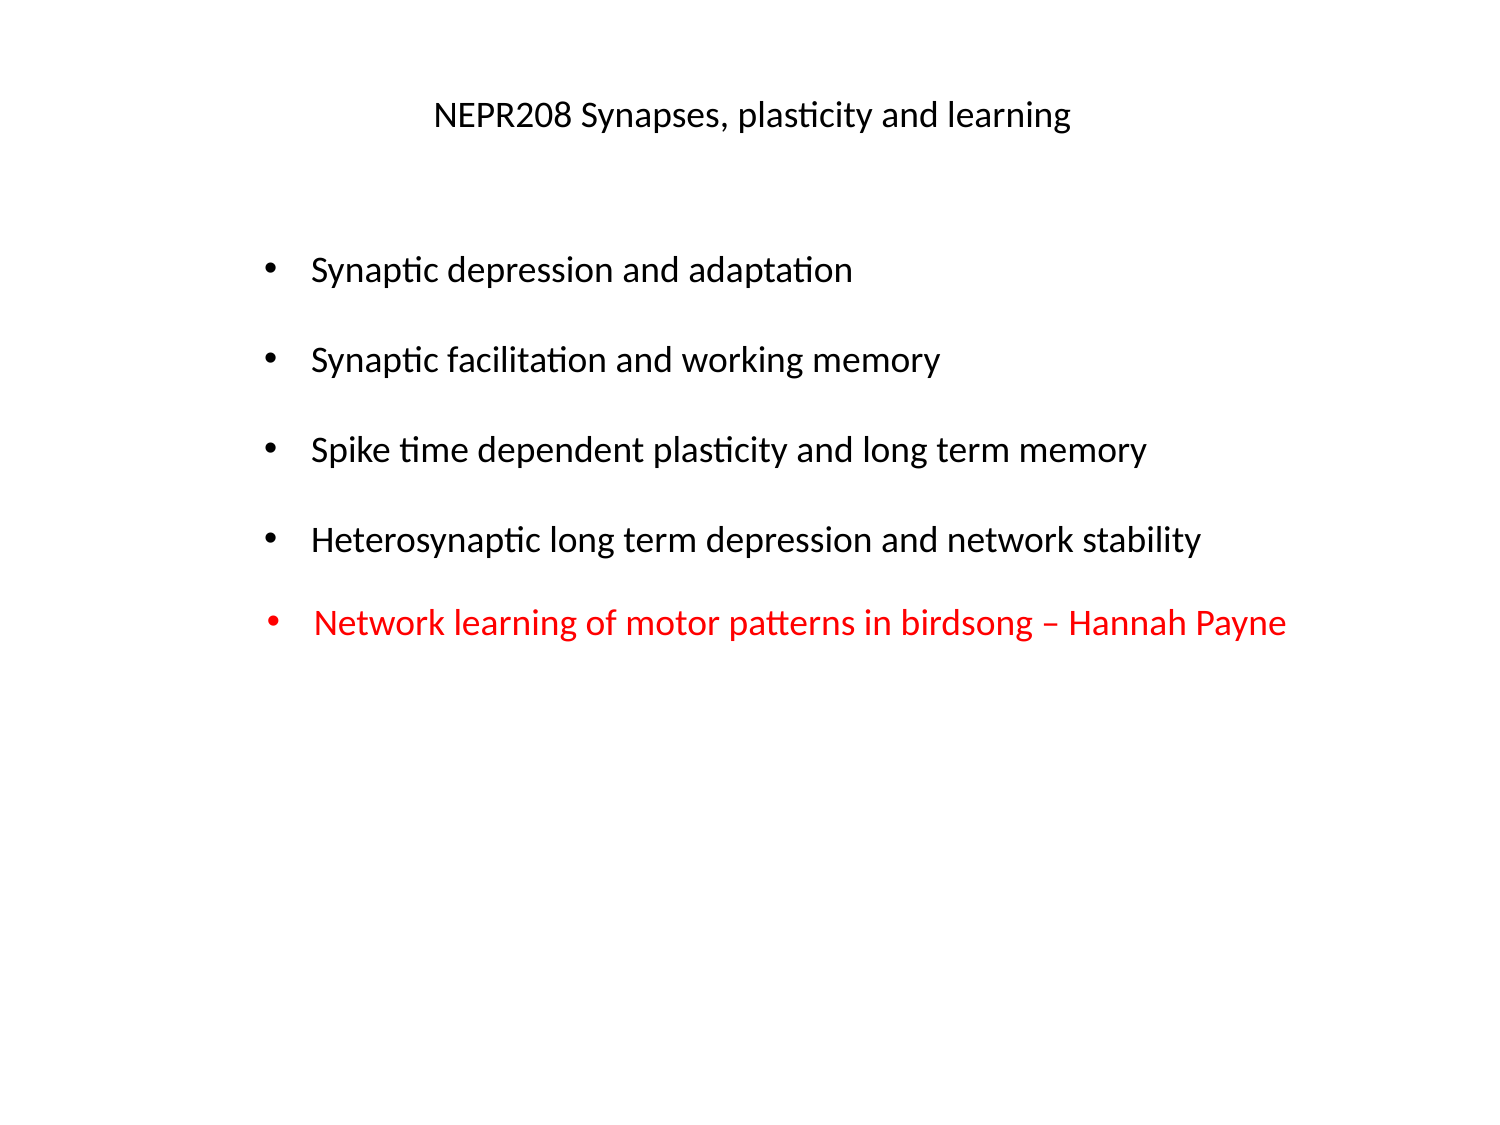

NEPR208 Synapses, plasticity and learning
Synaptic depression and adaptation
Synaptic facilitation and working memory
Spike time dependent plasticity and long term memory
Heterosynaptic long term depression and network stability
Network learning of motor patterns in birdsong – Hannah Payne